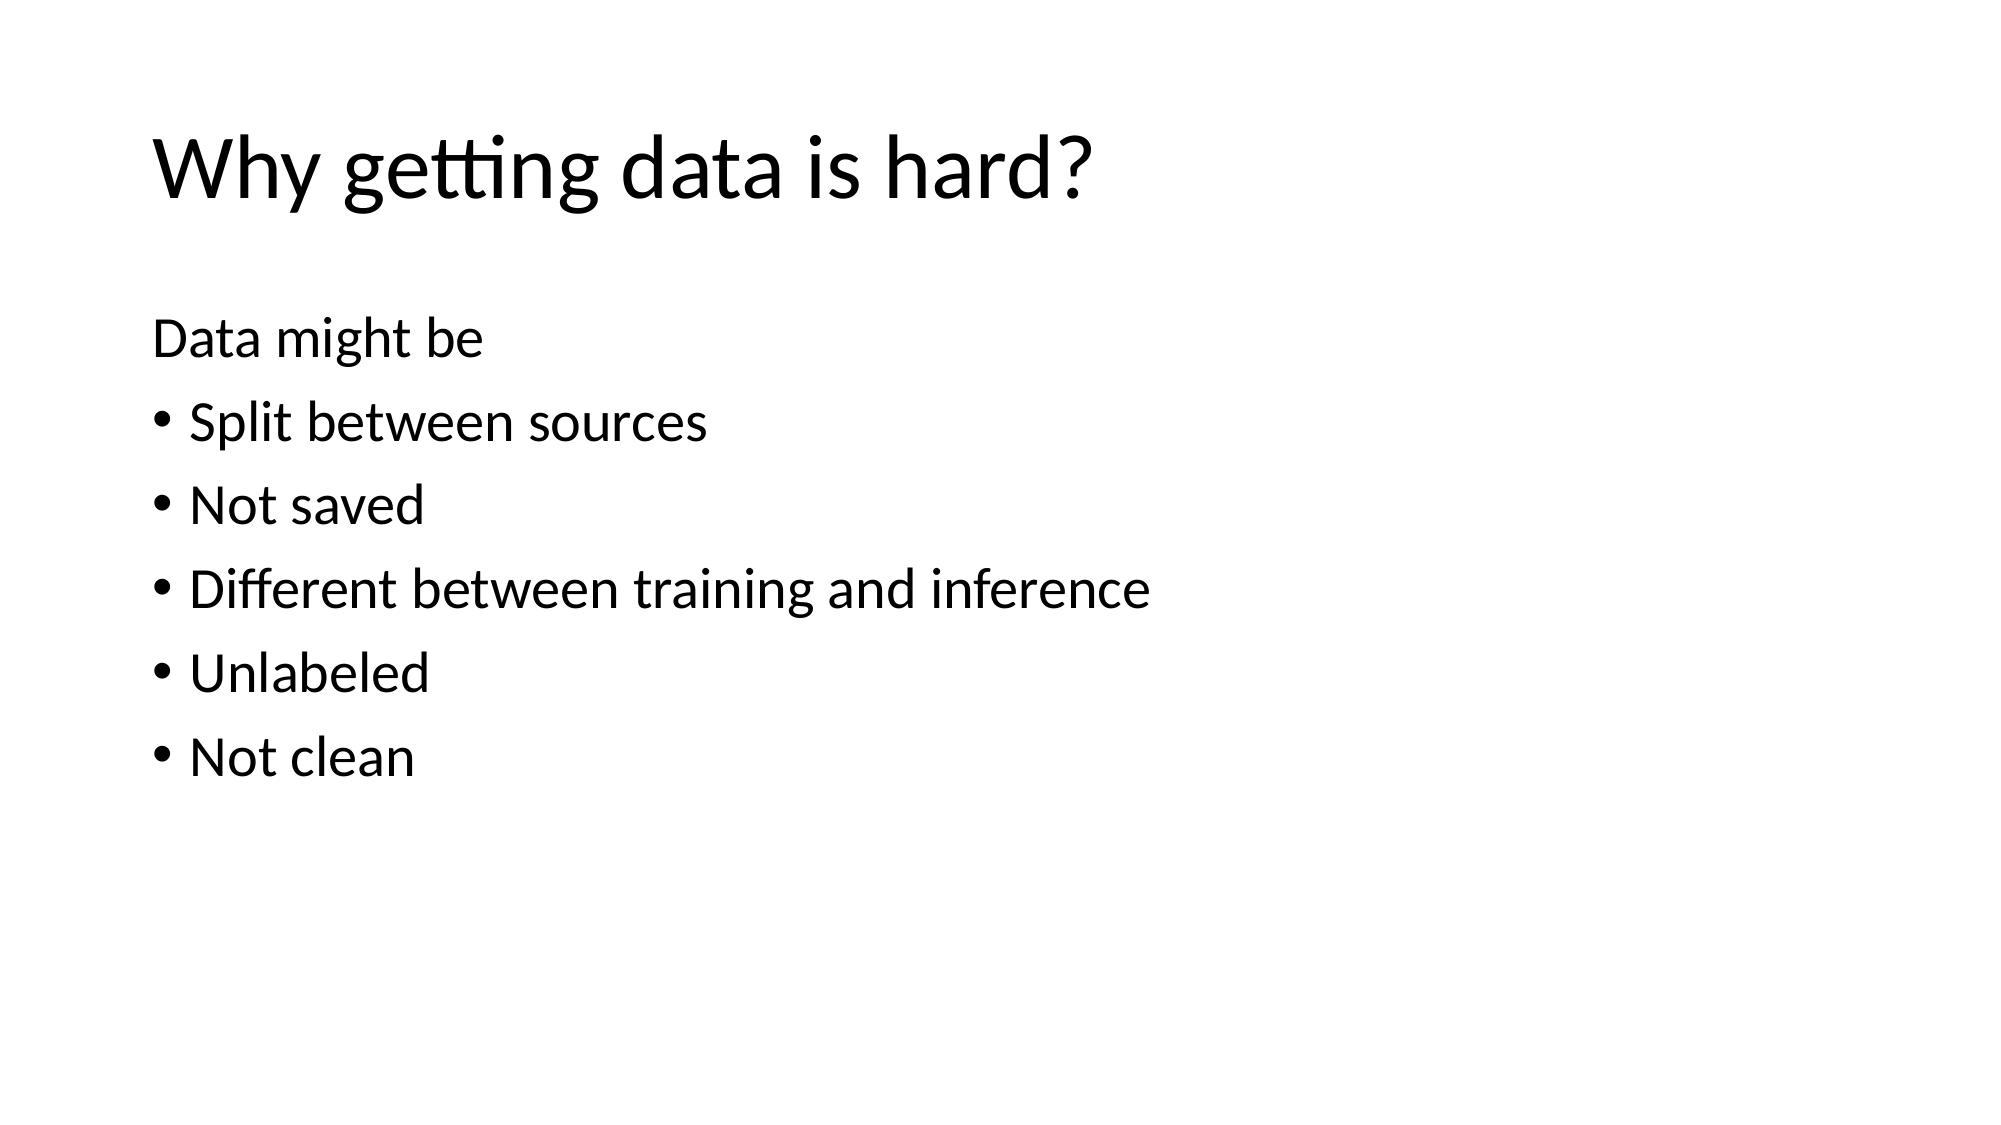

# Why getting data is hard?
Data might be
Split between sources
Not saved
Different between training and inference
Unlabeled
Not clean